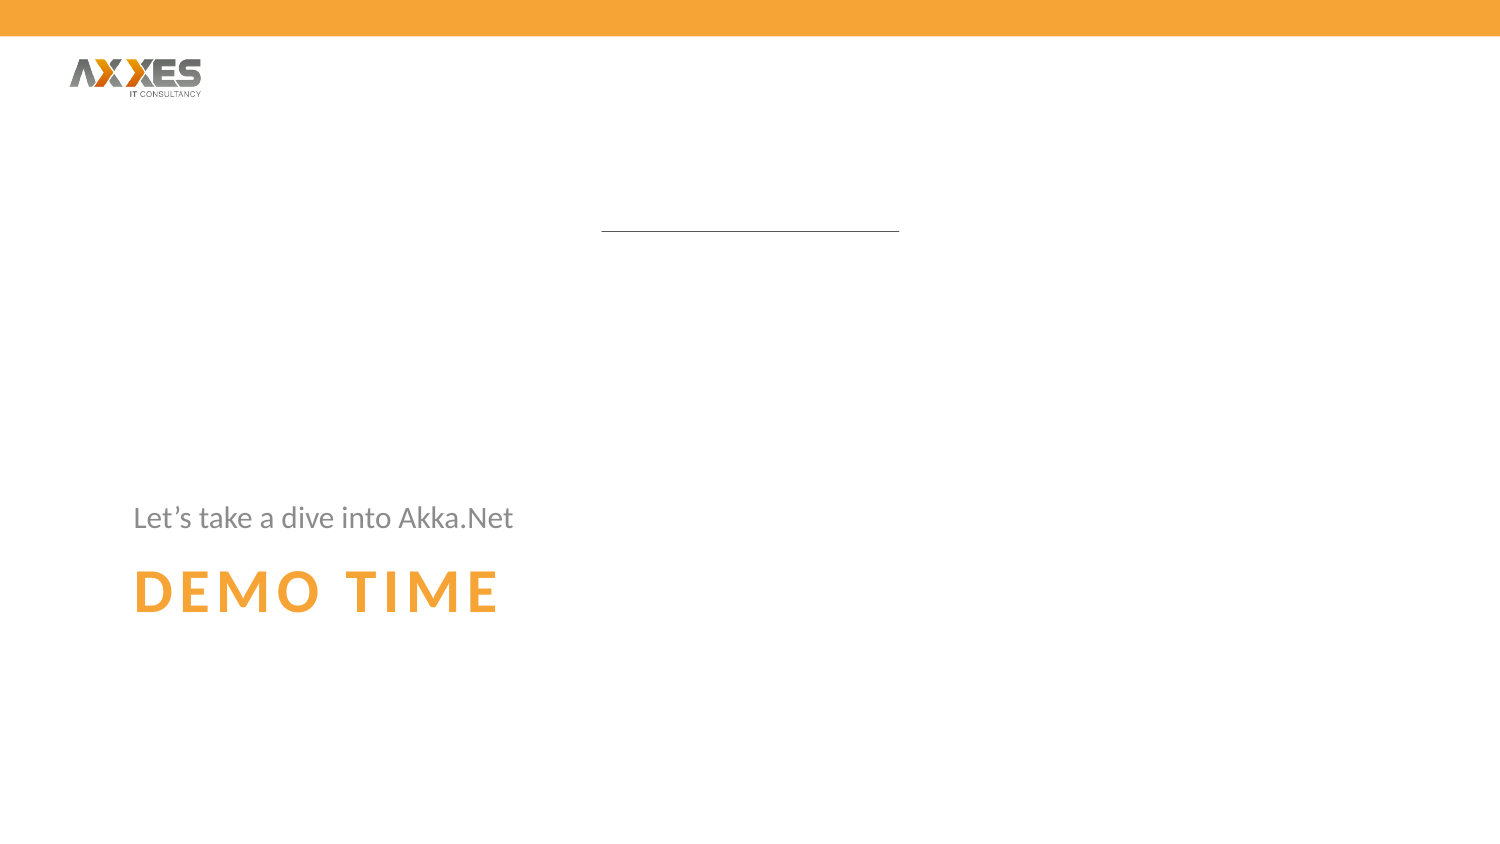

Let’s take a dive into Akka.Net
# Demo Time